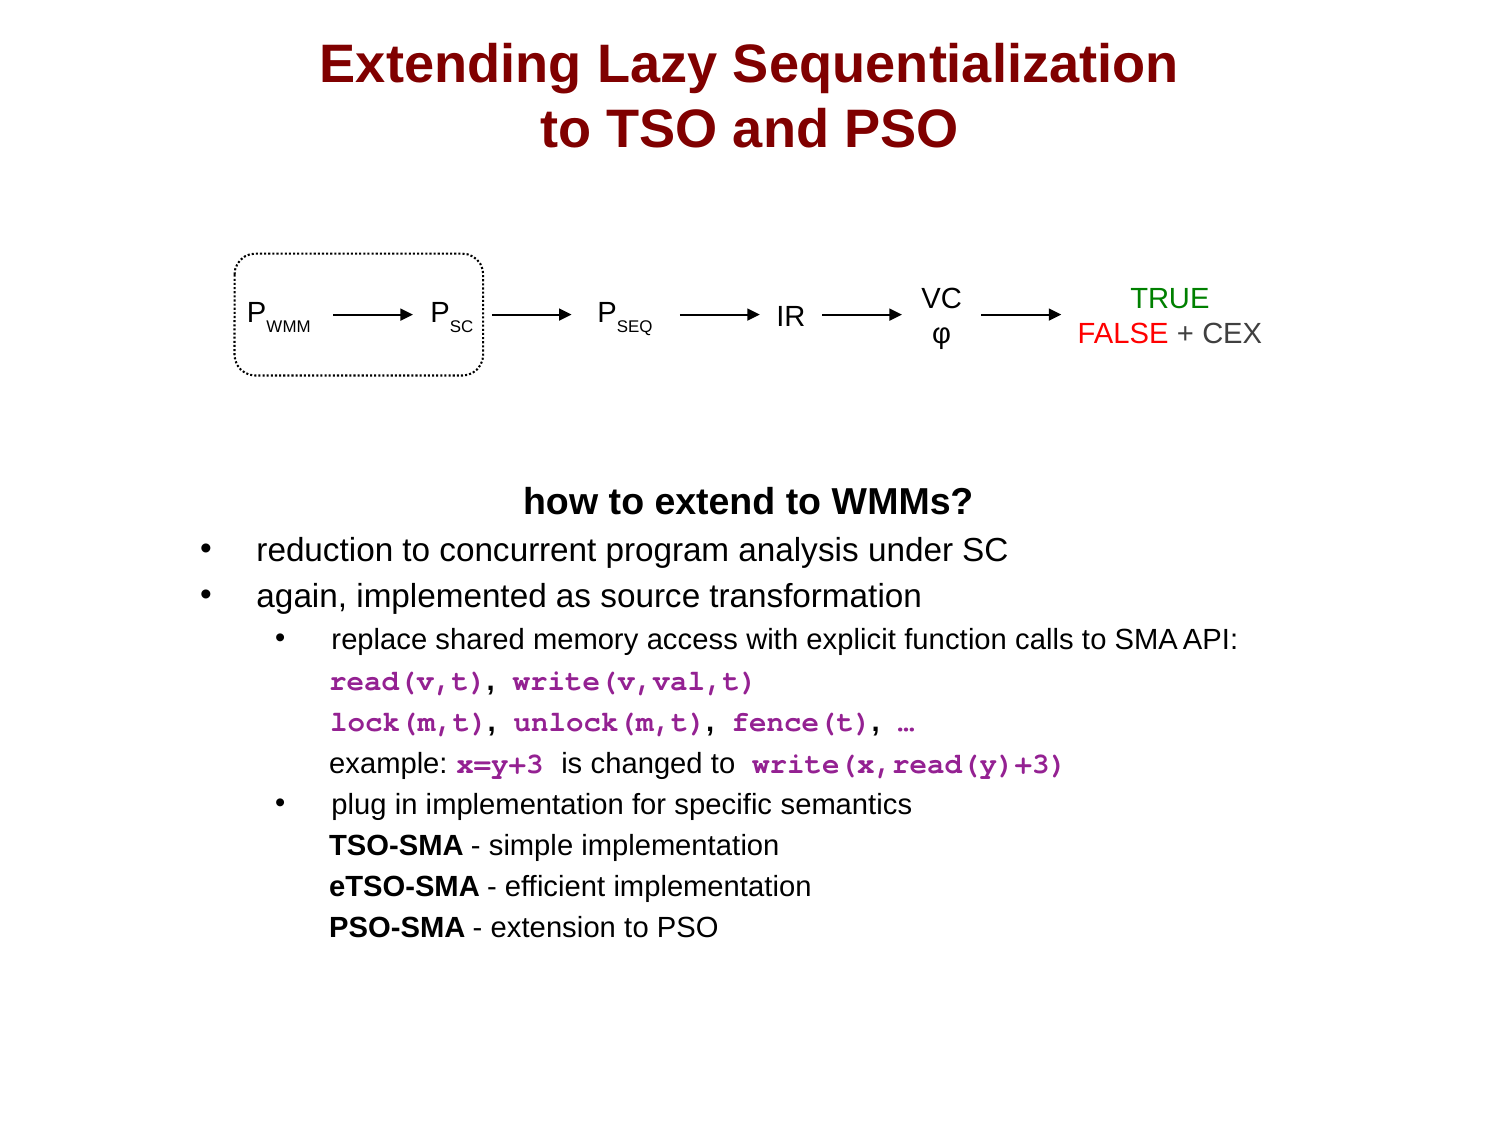

# Extending Lazy Sequentialization
to TSO and PSO

how to extend to WMMs?
reduction to concurrent program analysis under SC
again, implemented as source transformation
replace shared memory access with explicit function calls to SMA API:
  read(v,t), write(v,val,t)
 lock(m,t), unlock(m,t), fence(t), …
  example: x=y+3 is changed to  write(x,read(y)+3)
plug in implementation for specific semantics
  TSO-SMA - simple implementation
  eTSO-SMA - efficient implementation
  PSO-SMA - extension to PSO

VC
φ
TRUE
FALSE + CEX
PWMM
PSC
PSEQ
IR